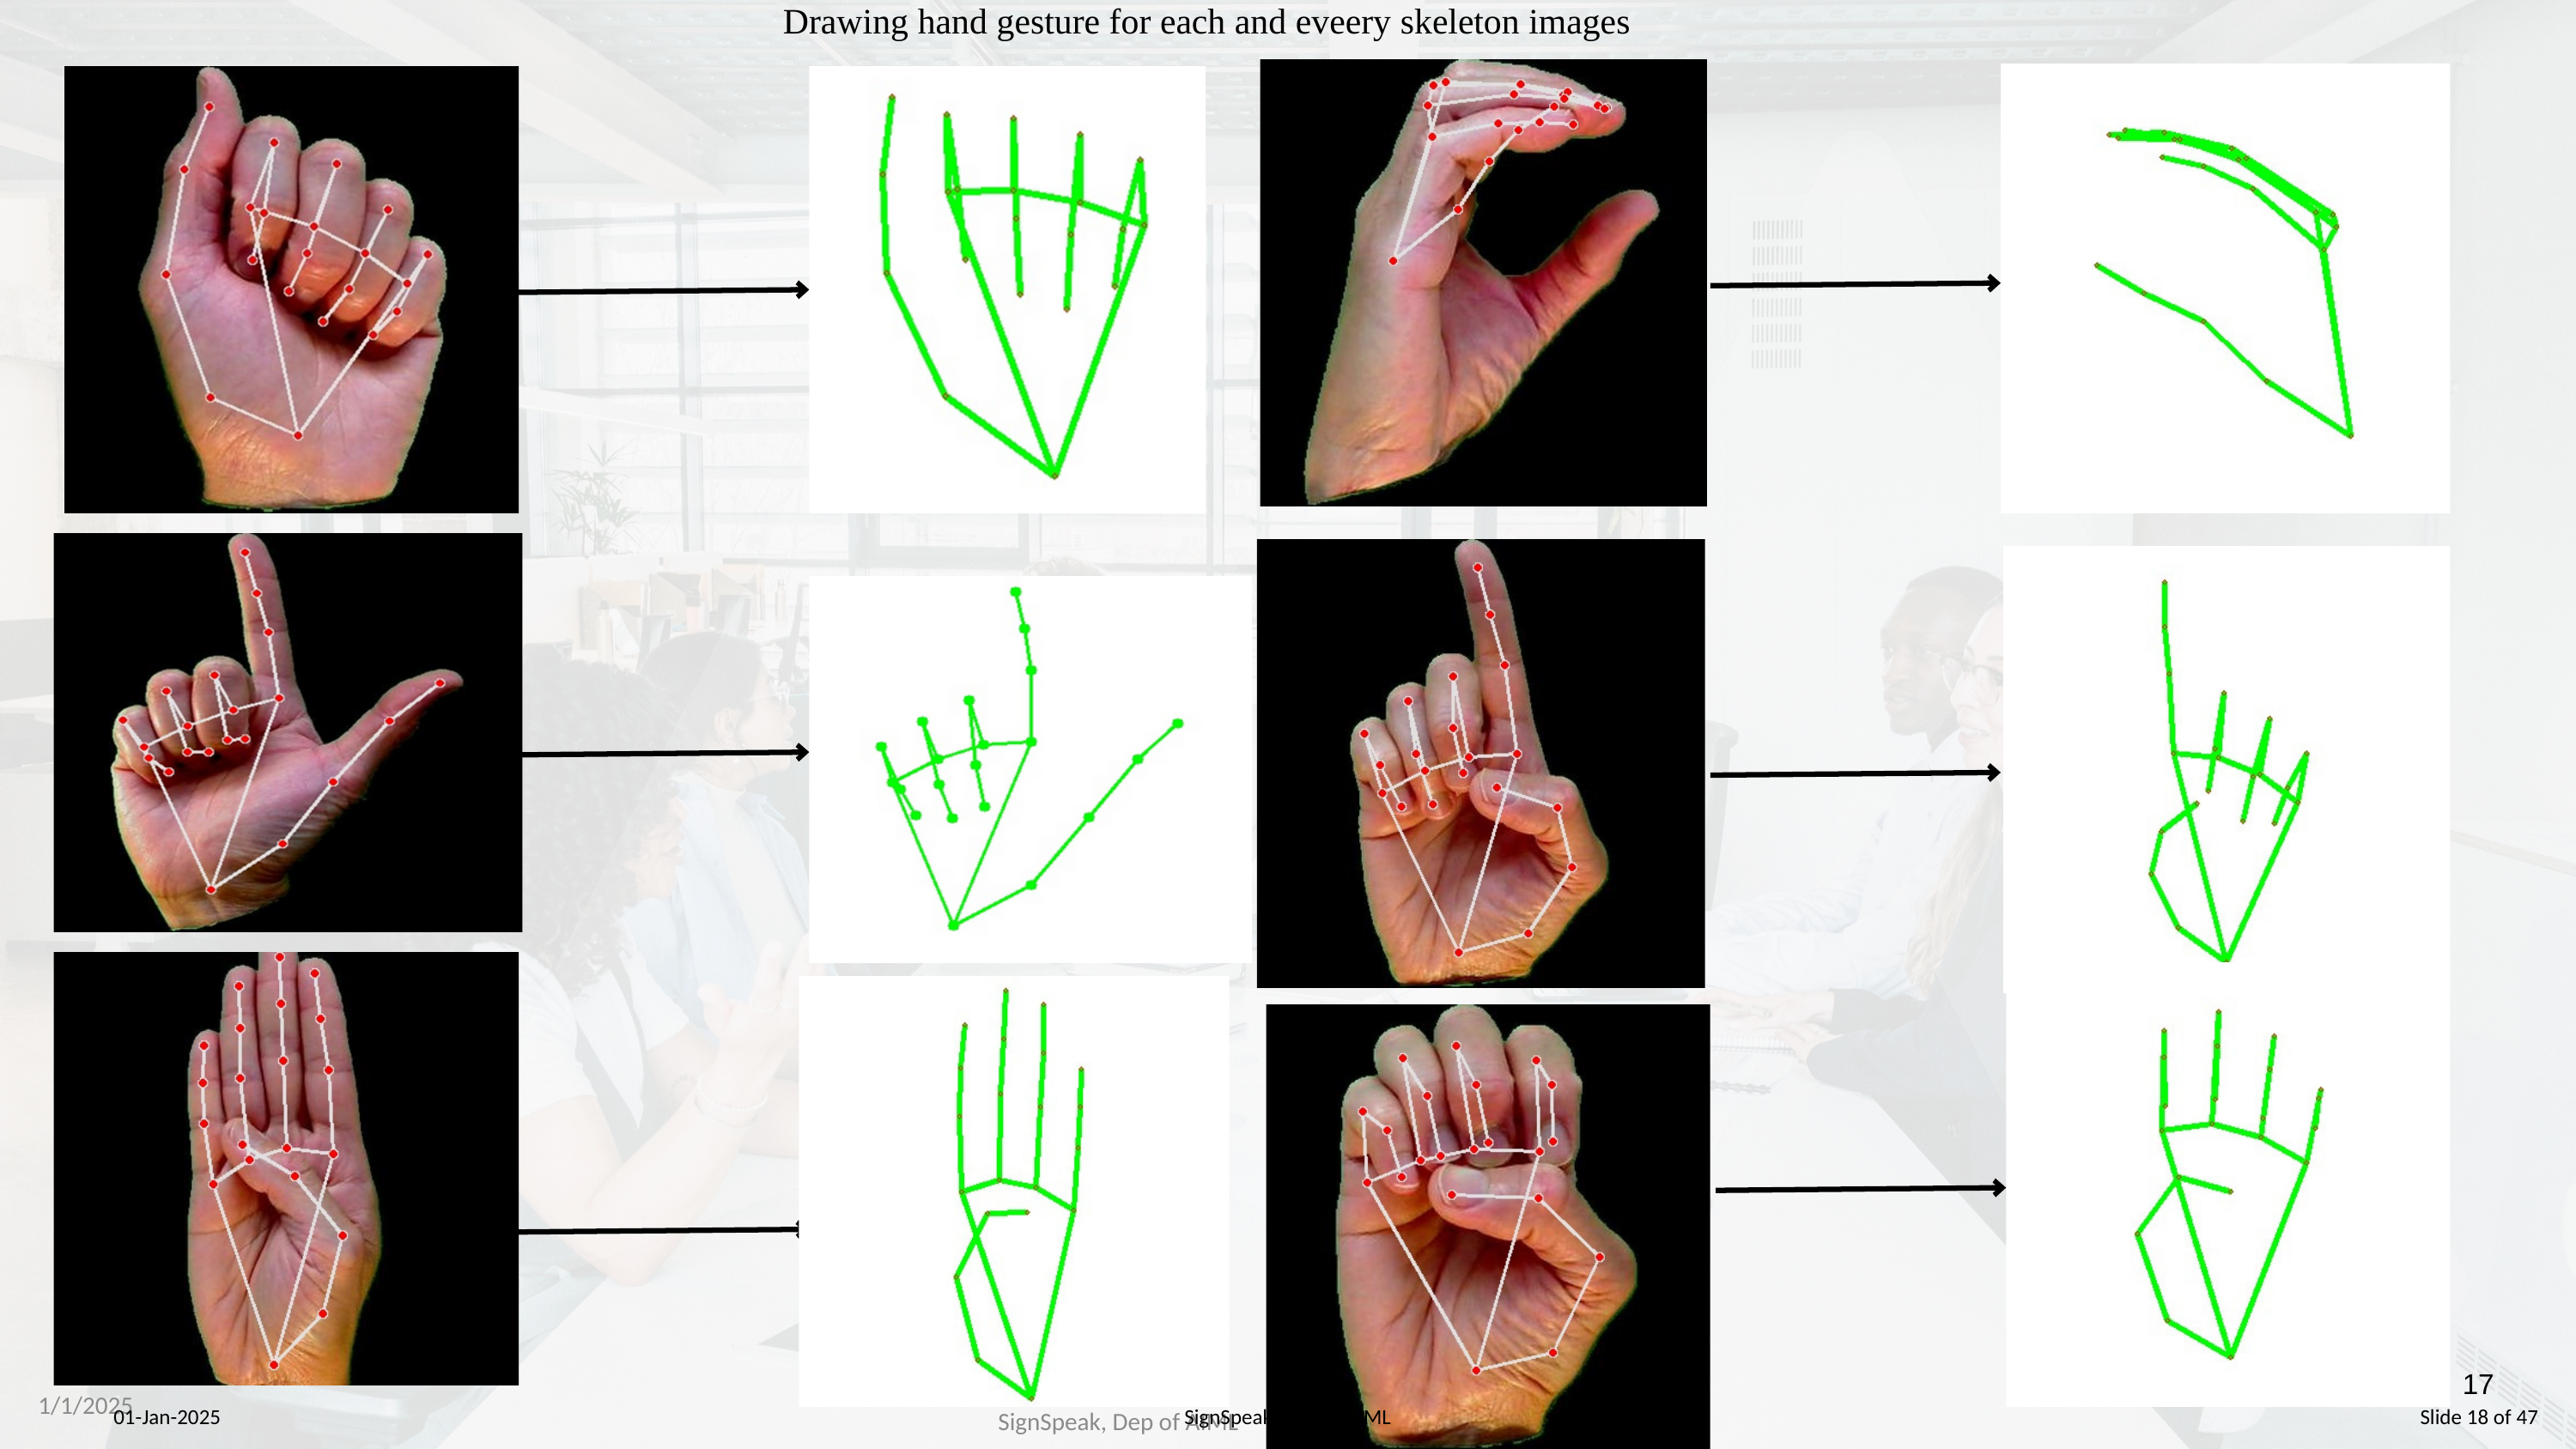

Drawing hand gesture for each and eveery skeleton images

17
1/1/2025
SignSpeak, Dep of AIML
01-Jan-2025
SignSpeak, Dep of AIML
Slide 18 of 47